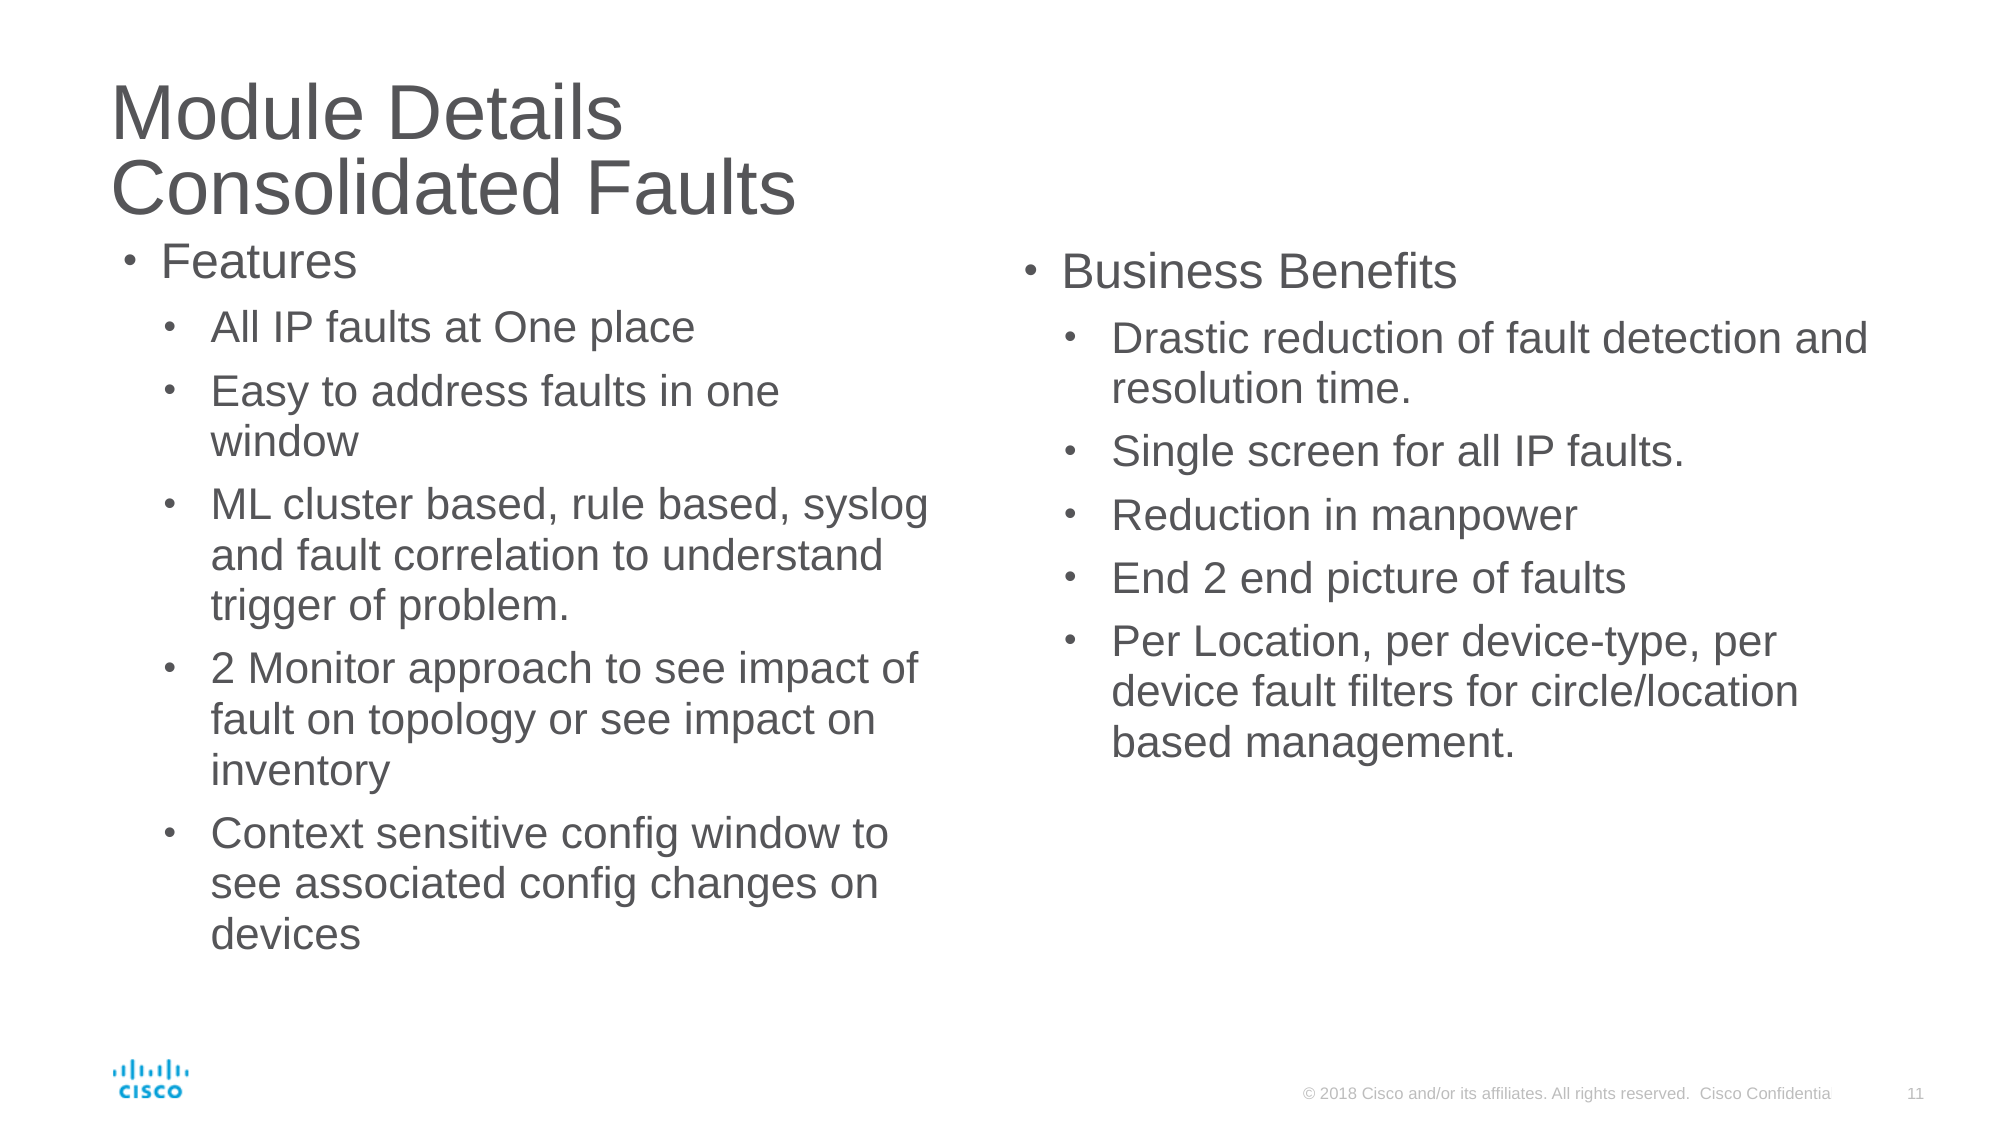

# Module Details Consolidated Faults
Features
All IP faults at One place
Easy to address faults in one window
ML cluster based, rule based, syslog and fault correlation to understand trigger of problem.
2 Monitor approach to see impact of fault on topology or see impact on inventory
Context sensitive config window to see associated config changes on devices
Business Benefits
Drastic reduction of fault detection and resolution time.
Single screen for all IP faults.
Reduction in manpower
End 2 end picture of faults
Per Location, per device-type, per device fault filters for circle/location based management.